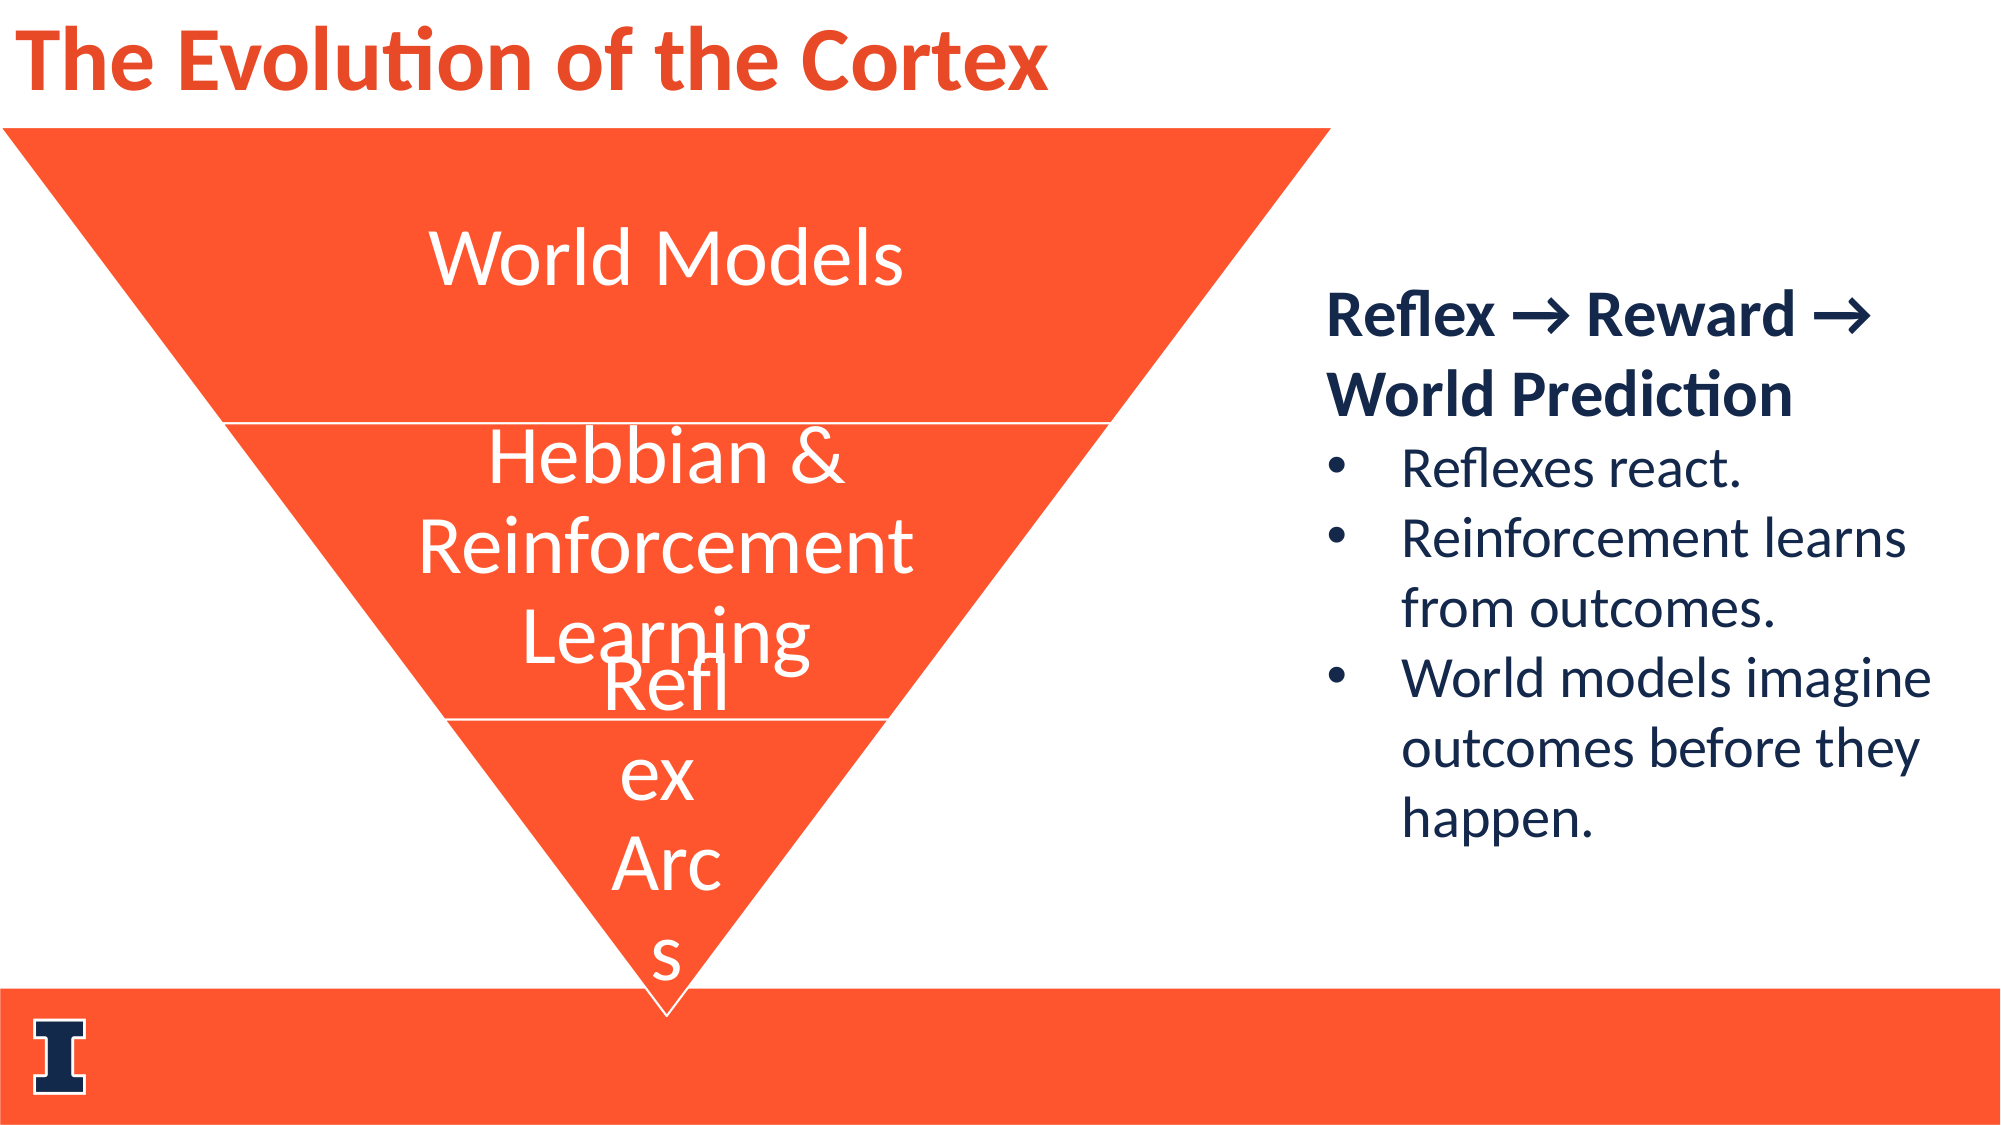

The Evolution of the Cortex
World Models
Hebbian & Reinforcement Learning
Reflex
Arcs
Reflex → Reward → World Prediction
Reflexes react.
Reinforcement learns from outcomes.
World models imagine outcomes before they happen.